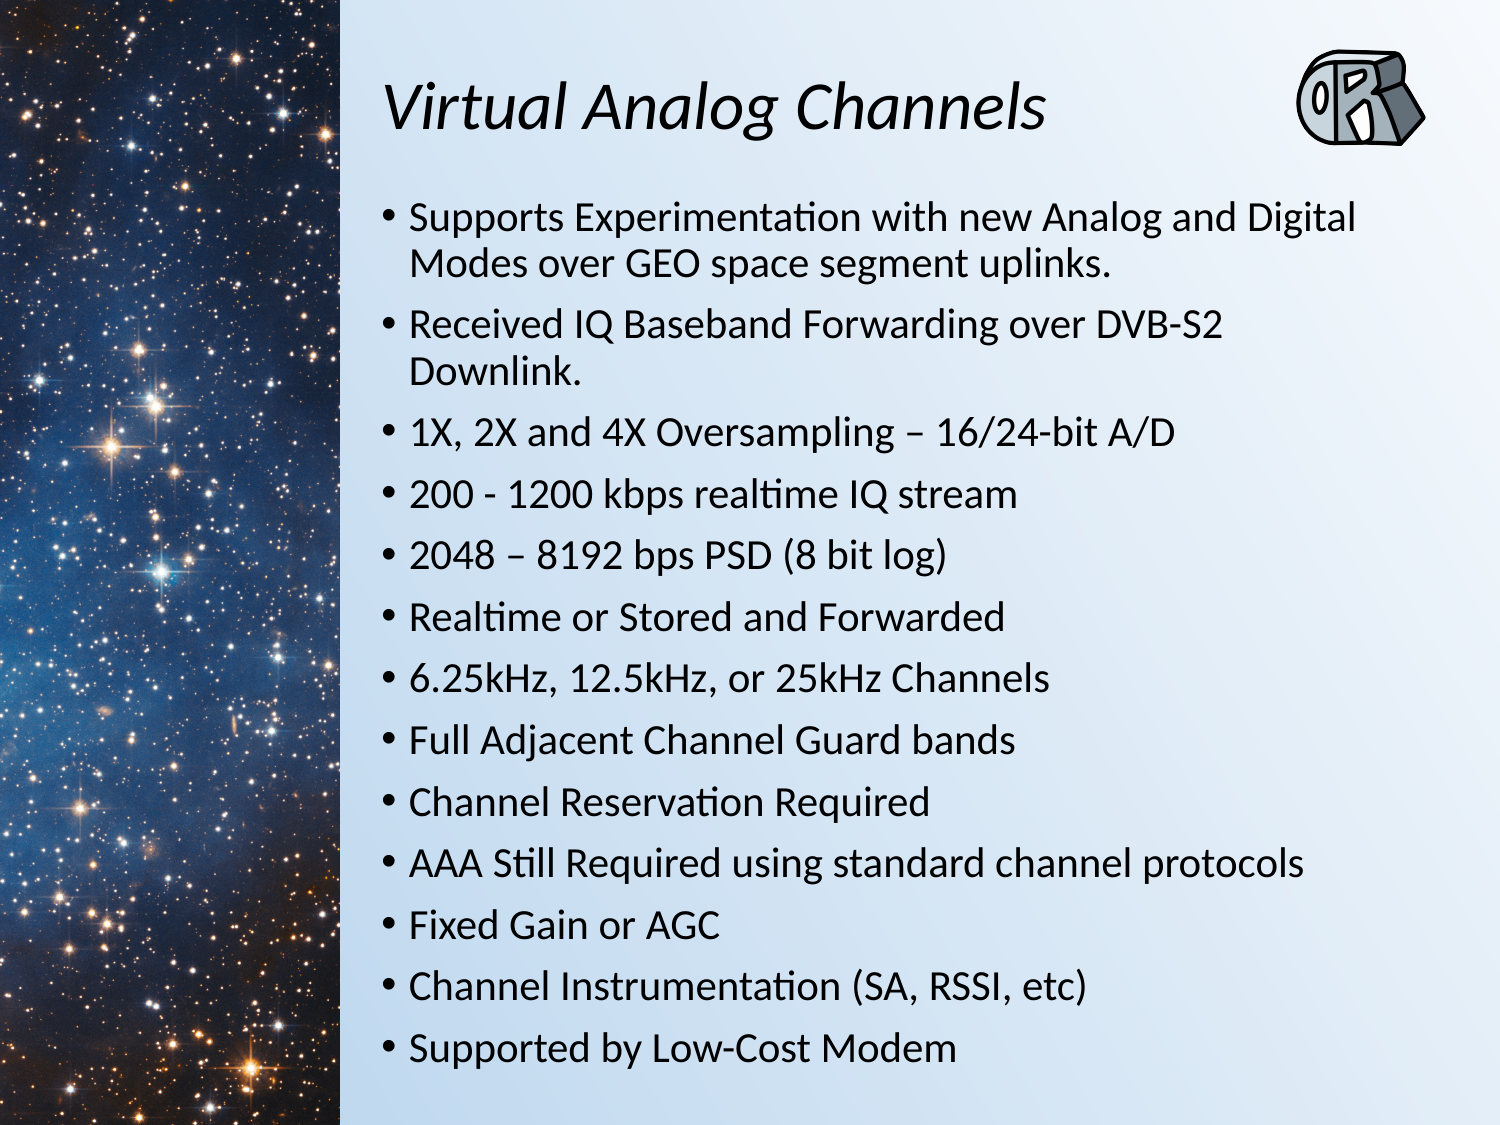

# Virtual Analog Channels
Supports Experimentation with new Analog and Digital Modes over GEO space segment uplinks.
Received IQ Baseband Forwarding over DVB-S2 Downlink.
1X, 2X and 4X Oversampling – 16/24-bit A/D
200 - 1200 kbps realtime IQ stream
2048 – 8192 bps PSD (8 bit log)
Realtime or Stored and Forwarded
6.25kHz, 12.5kHz, or 25kHz Channels
Full Adjacent Channel Guard bands
Channel Reservation Required
AAA Still Required using standard channel protocols
Fixed Gain or AGC
Channel Instrumentation (SA, RSSI, etc)
Supported by Low-Cost Modem